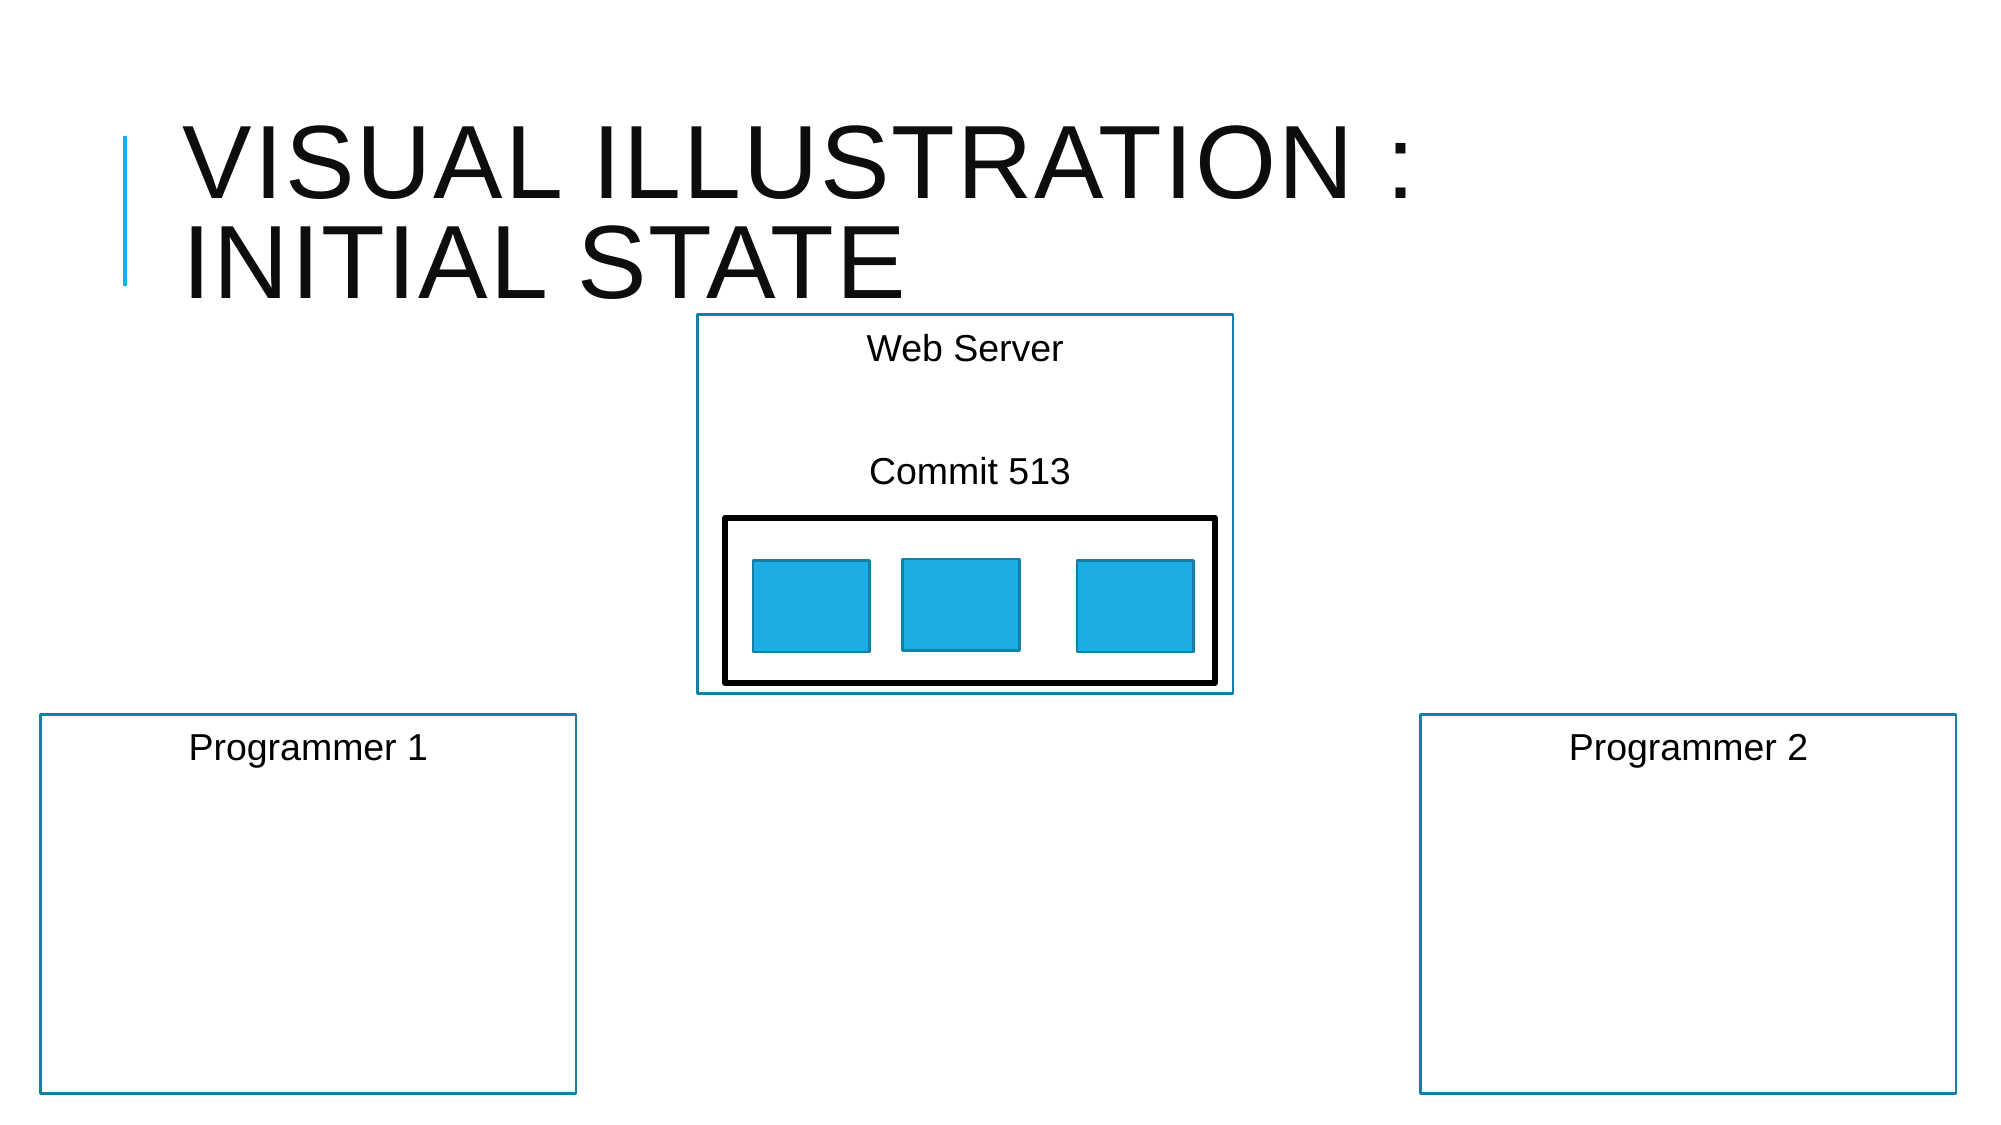

# Visual illustration : Initial State

Web Server
Commit 513

Programmer 1
Programmer 2